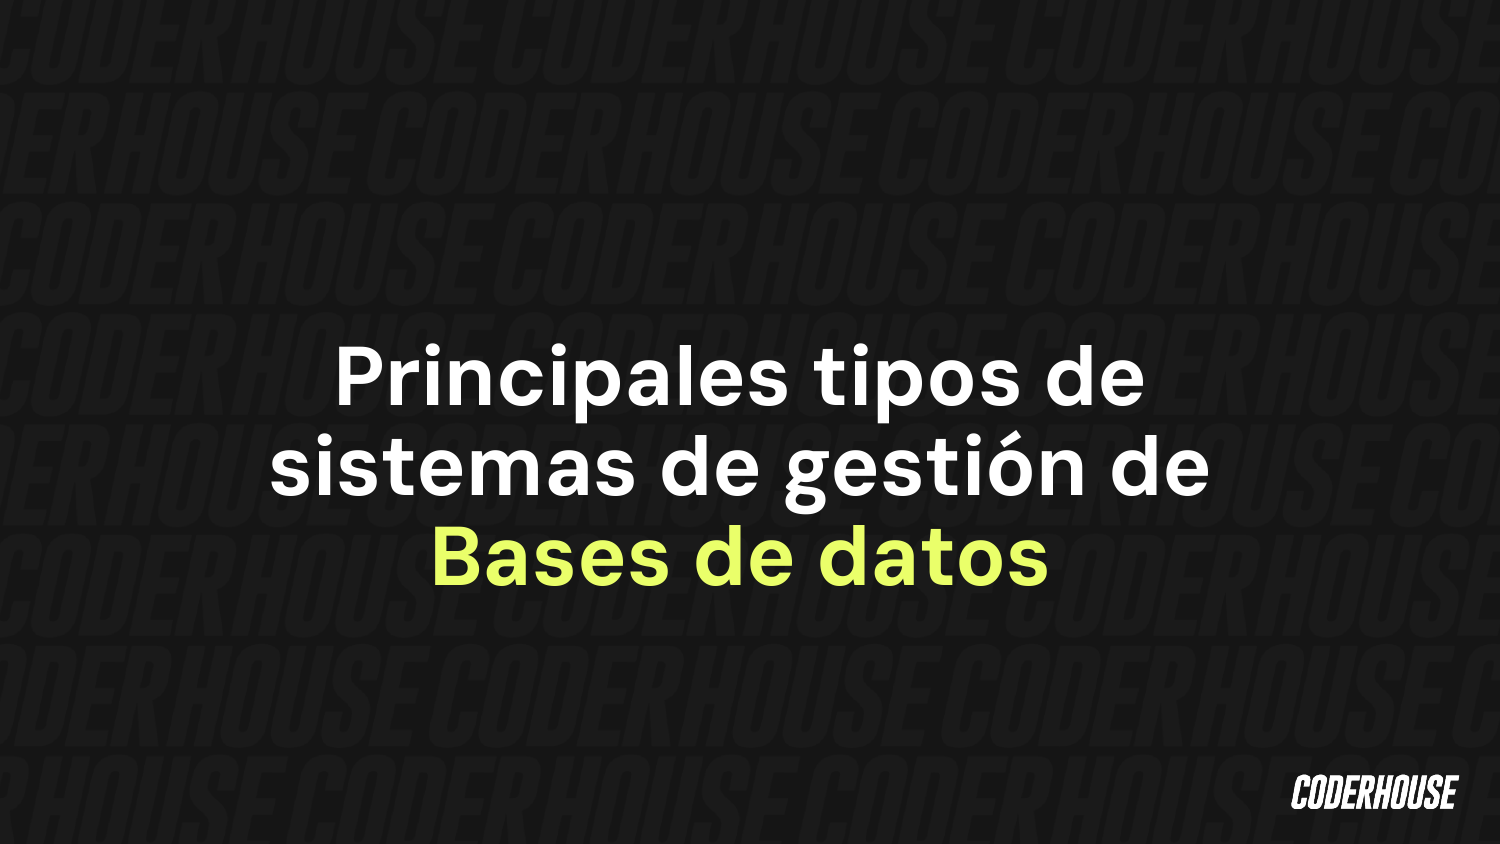

Principales tipos de sistemas de gestión de Bases de datos